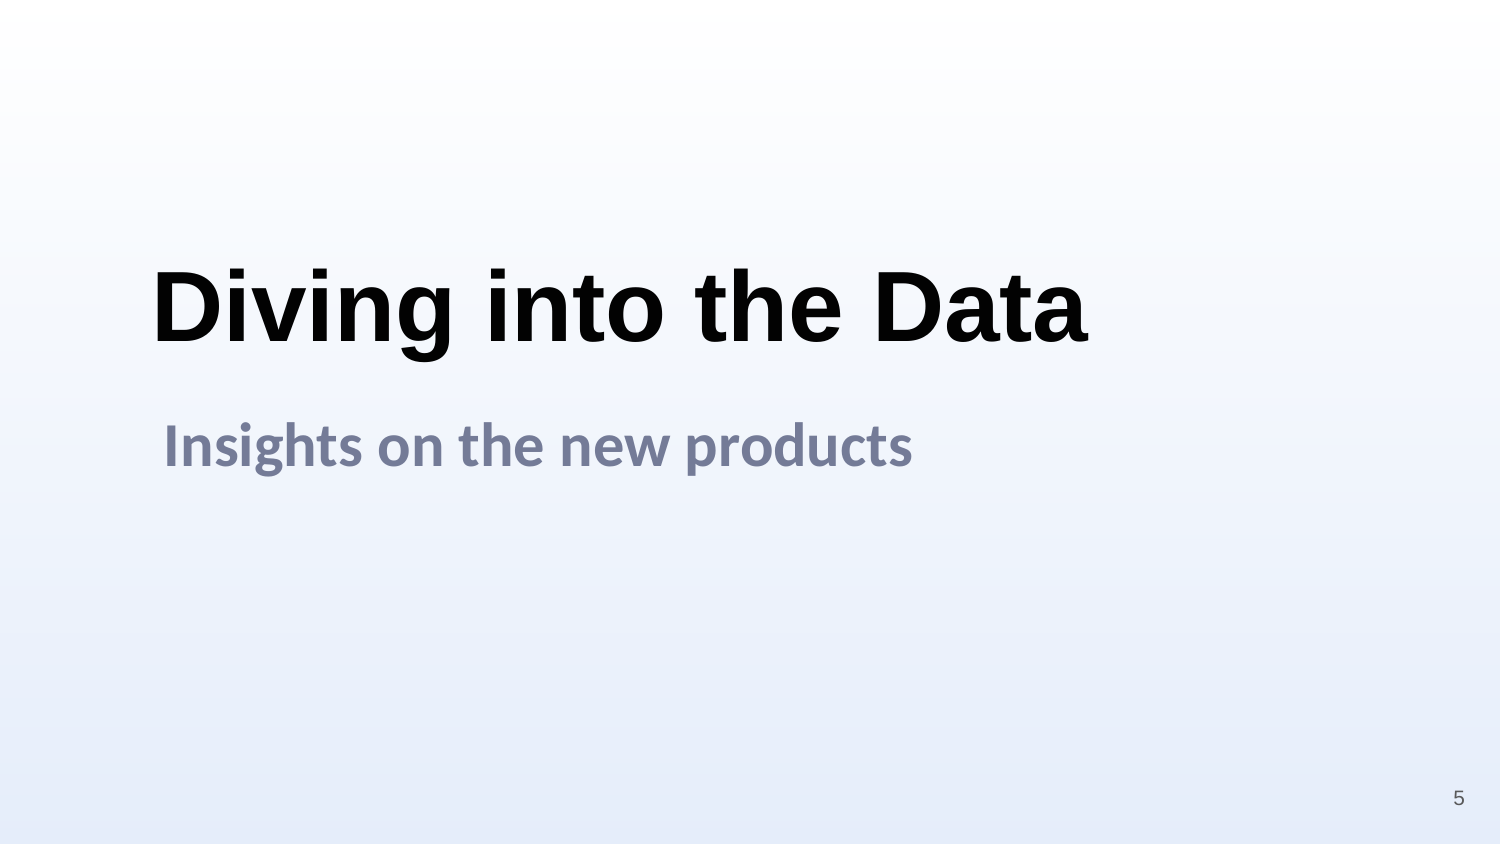

# Diving into the Data
Insights on the new products
5